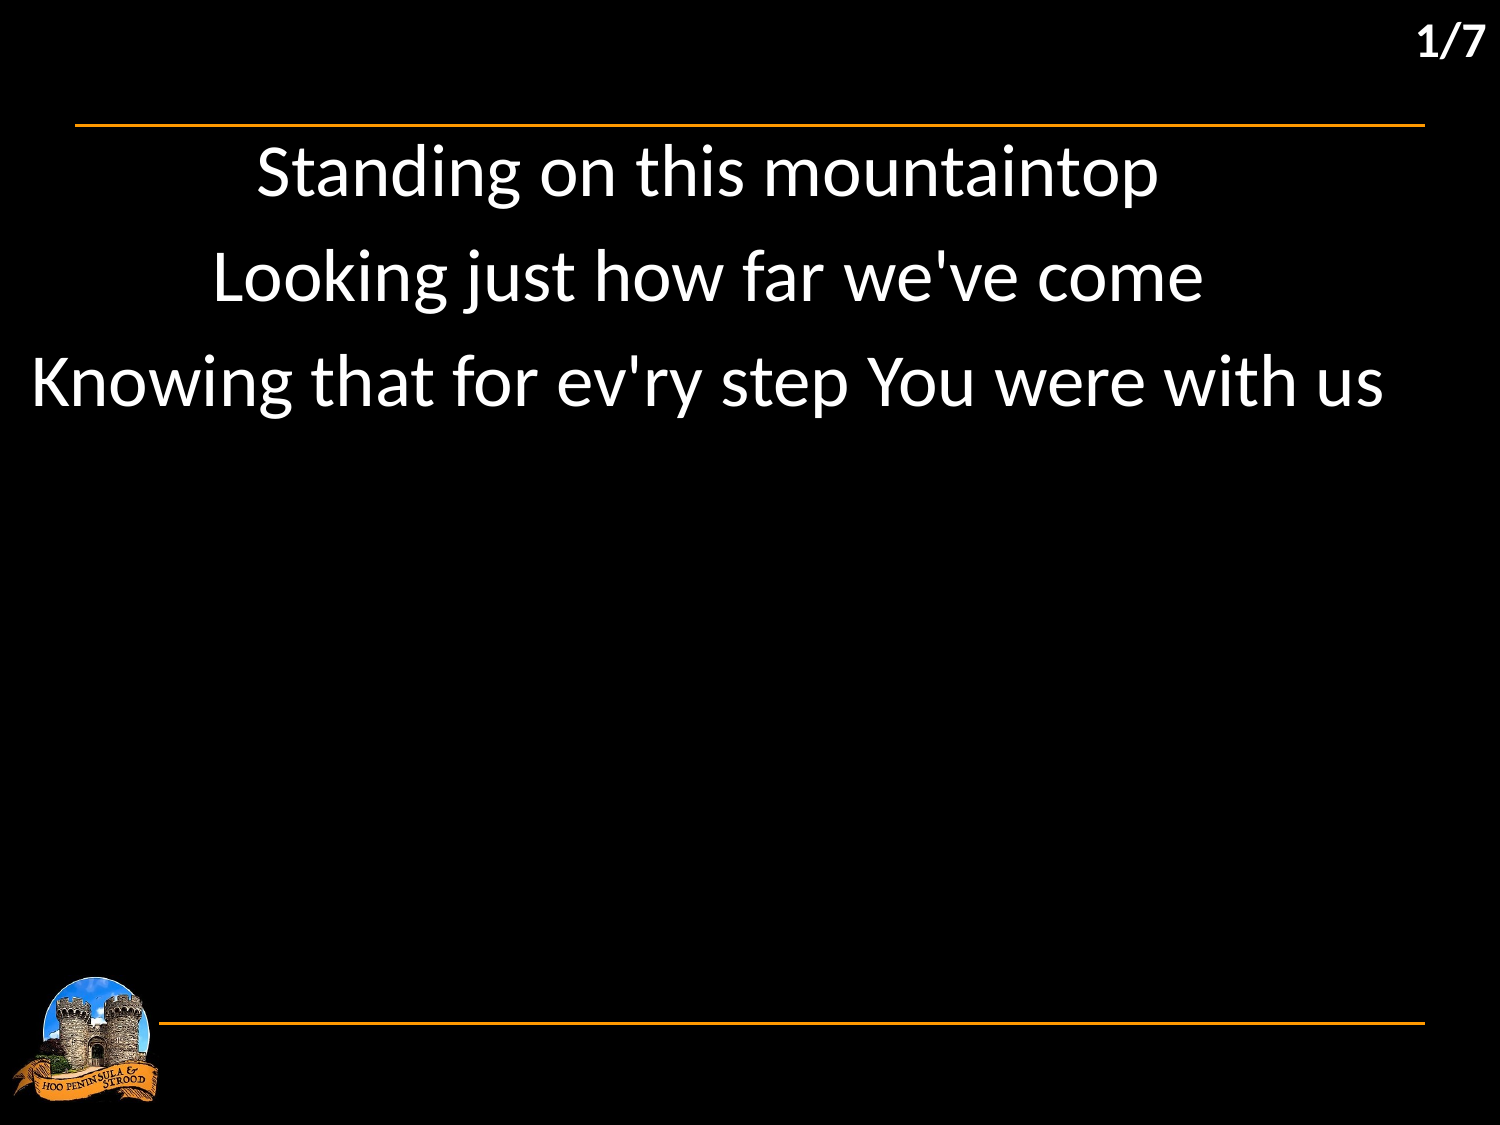

1/7
Standing on this mountaintop
Looking just how far we've come
Knowing that for ev'ry step You were with us